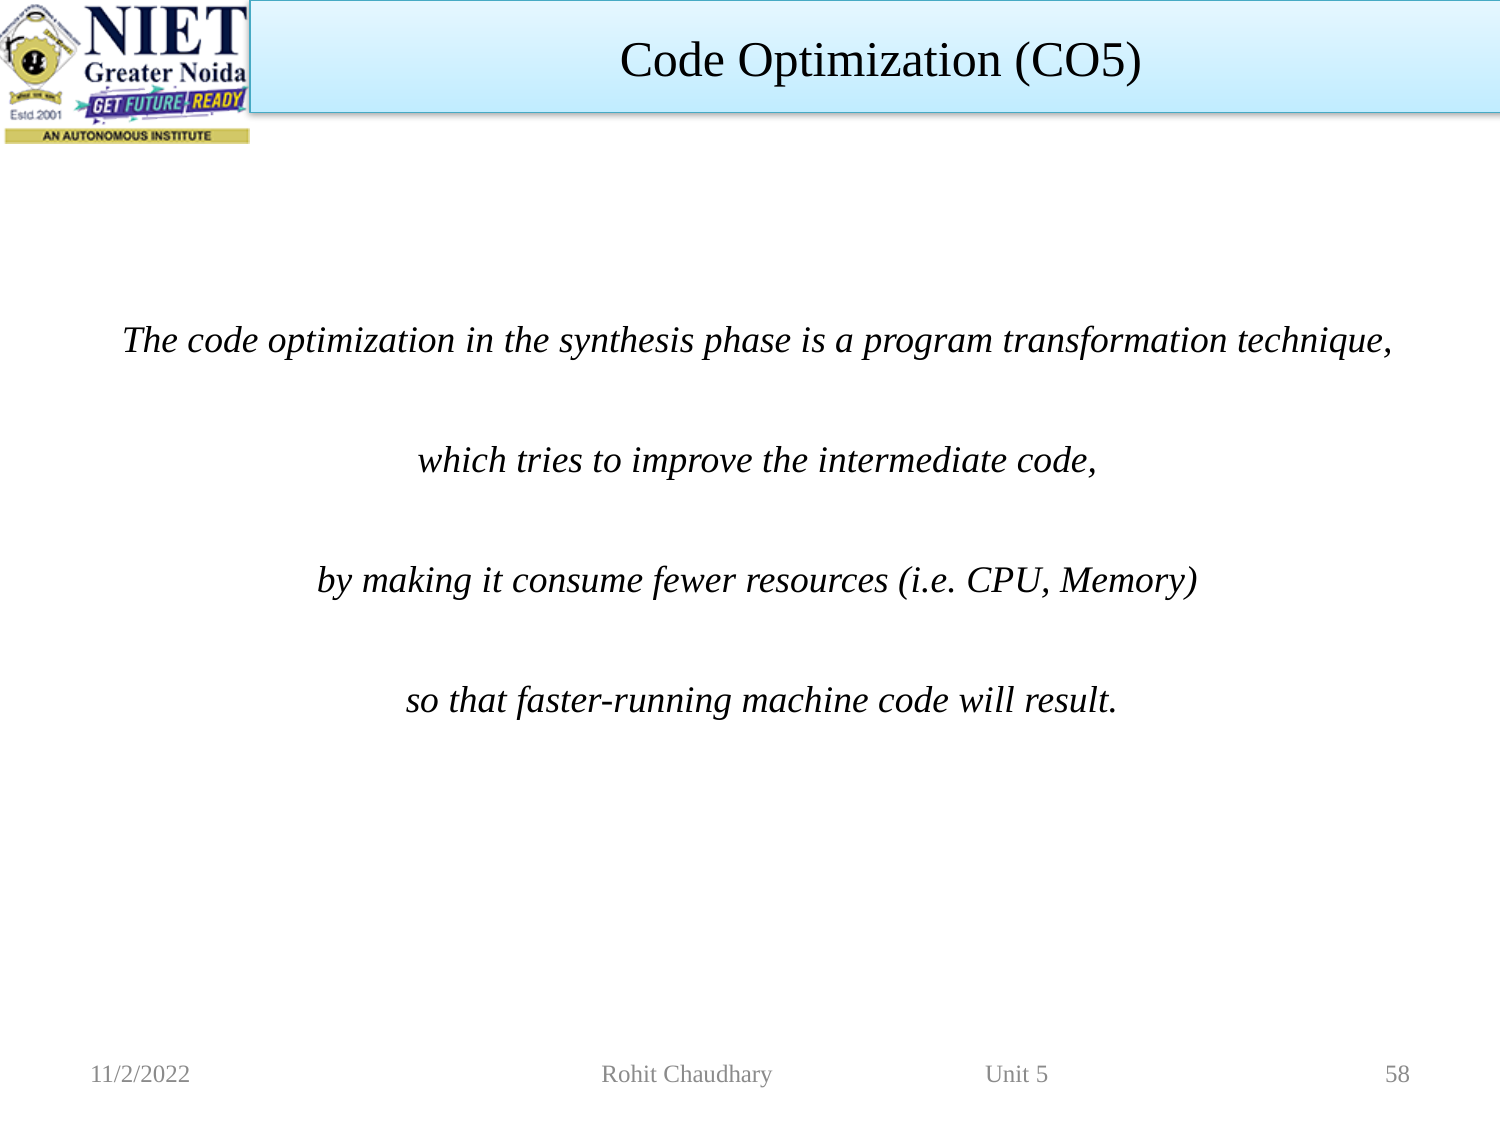

Code Optimization (CO5)

The code optimization in the synthesis phase is a program transformation technique,
which tries to improve the intermediate code,
by making it consume fewer resources (i.e. CPU, Memory)
so that faster-running machine code will result.

11/2/2022
Rohit Chaudhary                                  Unit 5
58